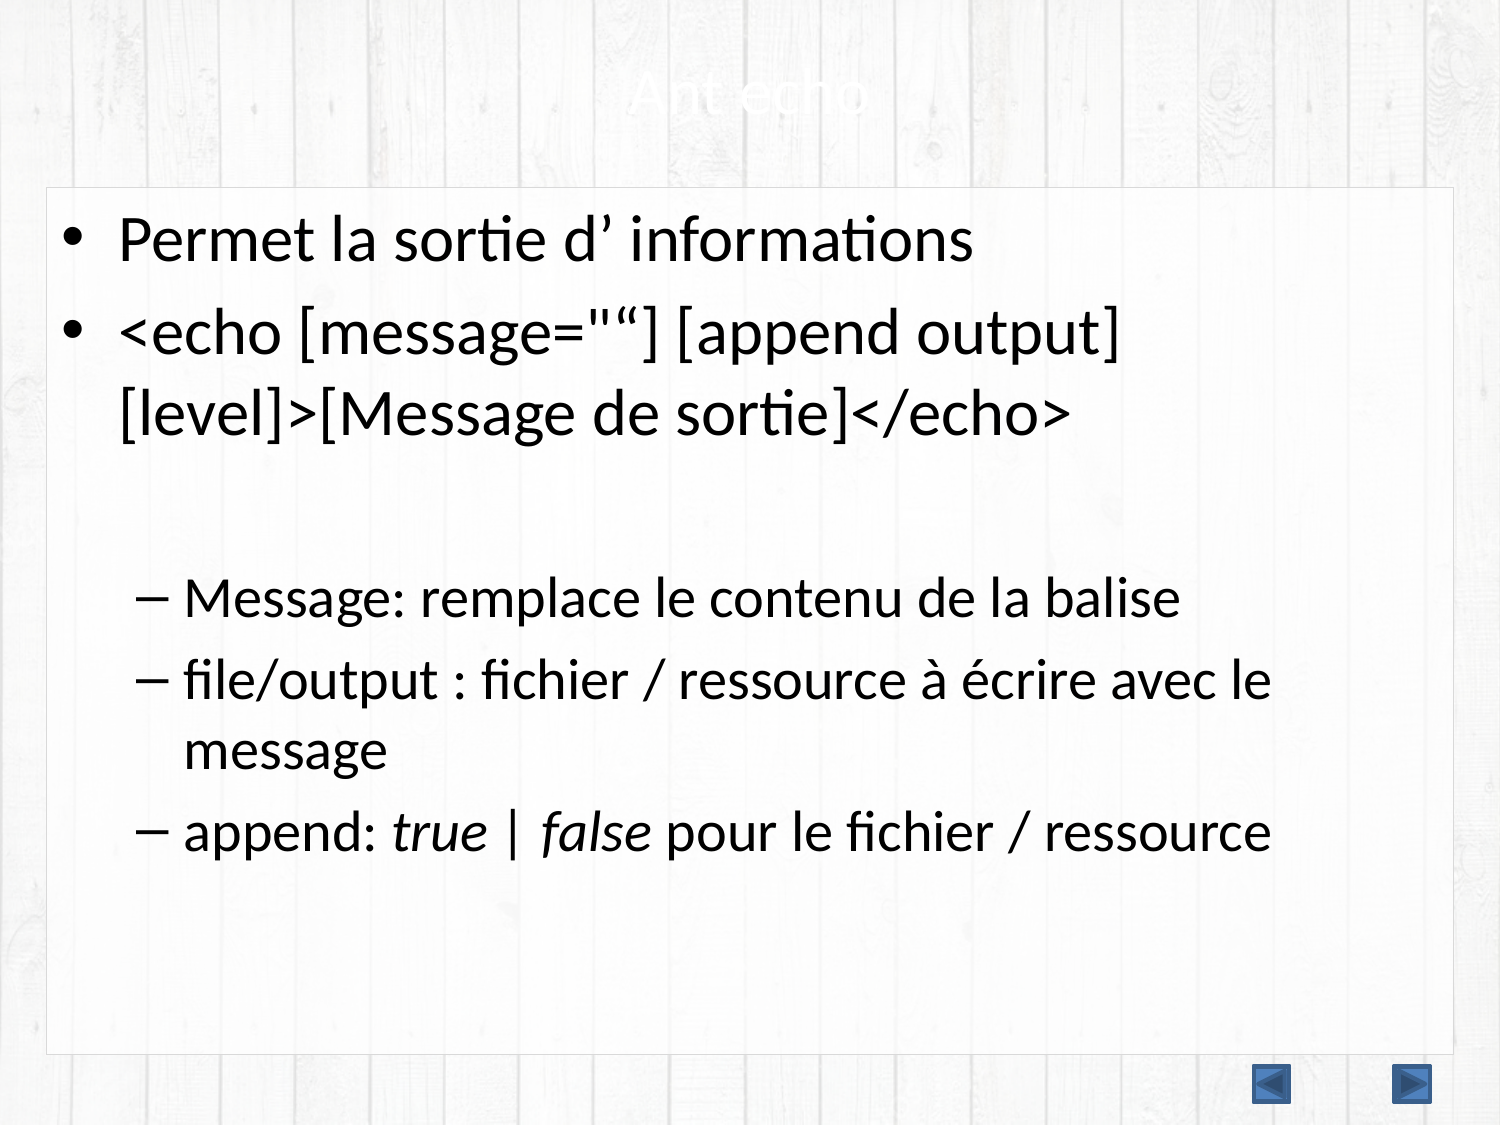

# Ant echo
Permet la sortie d’ informations
<echo [message="“] [append output] [level]>[Message de sortie]</echo>

Message: remplace le contenu de la balise
file/output : fichier / ressource à écrire avec le message
append: true | false pour le fichier / ressource